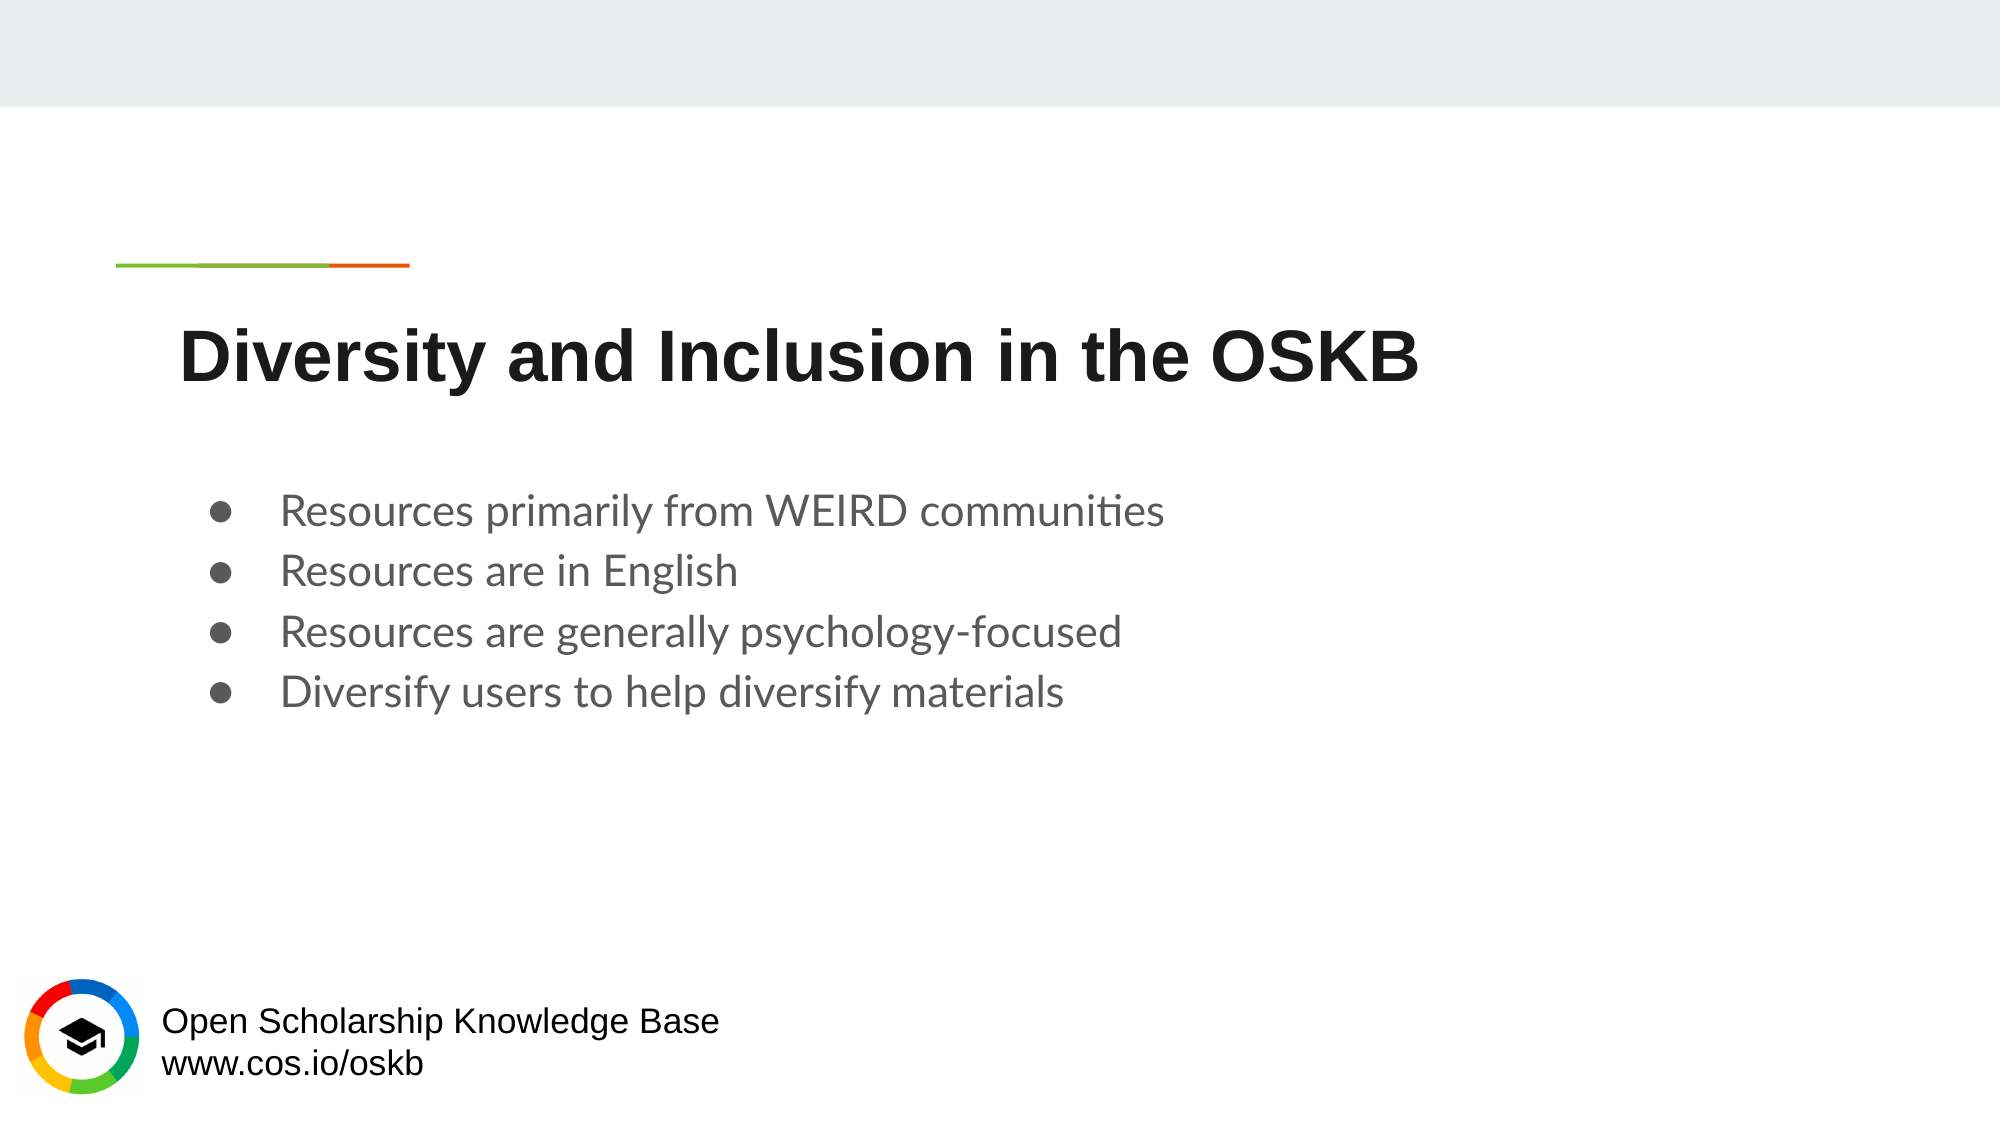

# Diversity and Inclusion in the OSKB
Resources primarily from WEIRD communities
Resources are in English
Resources are generally psychology-focused
Diversify users to help diversify materials